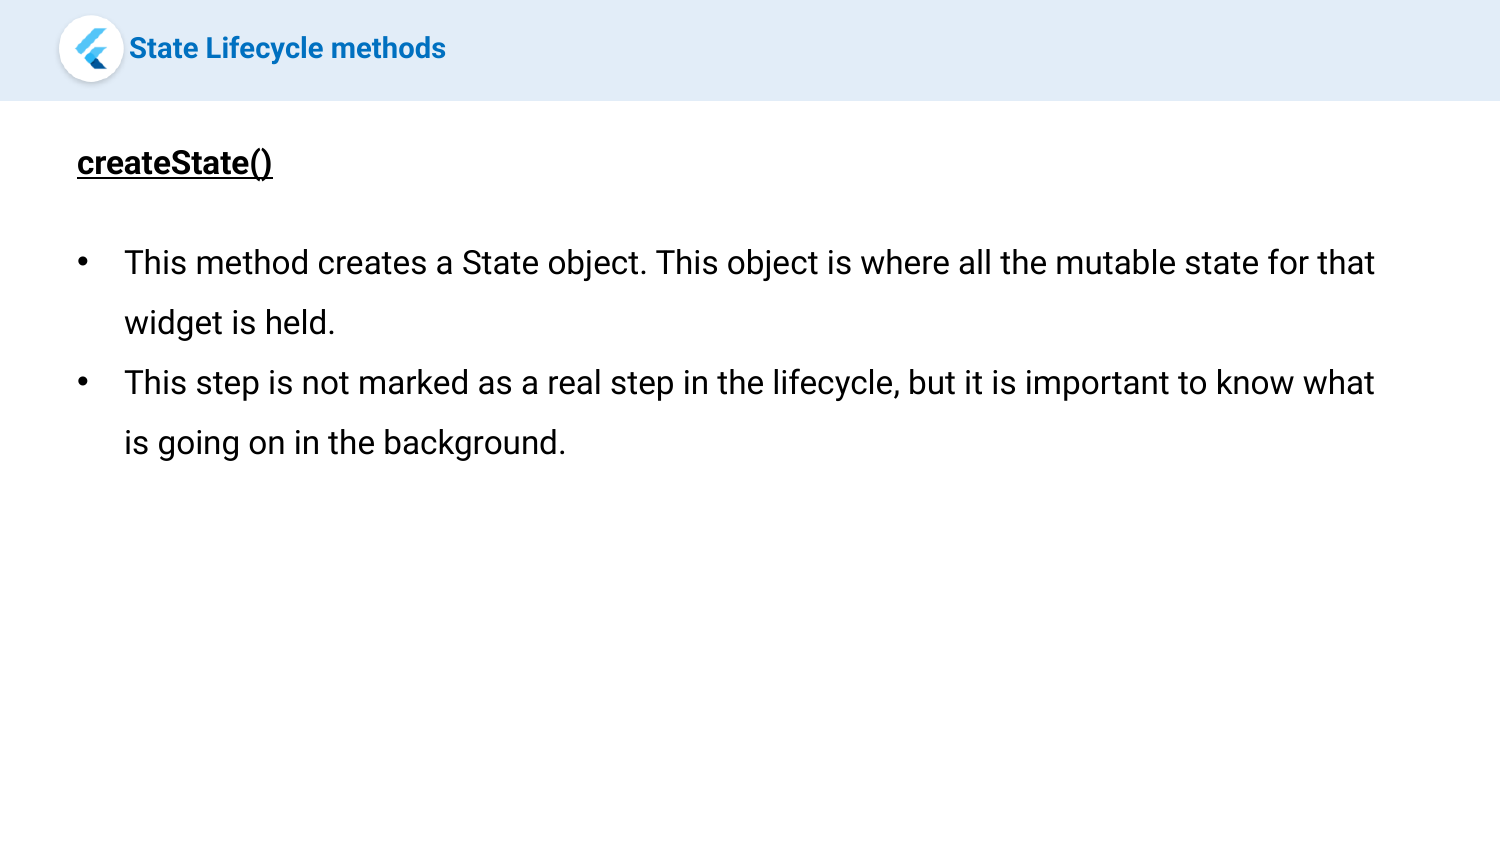

State Lifecycle methods
createState()

This method creates a State object. This object is where all the mutable state for that widget is held.
This step is not marked as a real step in the lifecycle, but it is important to know what is going on in the background.